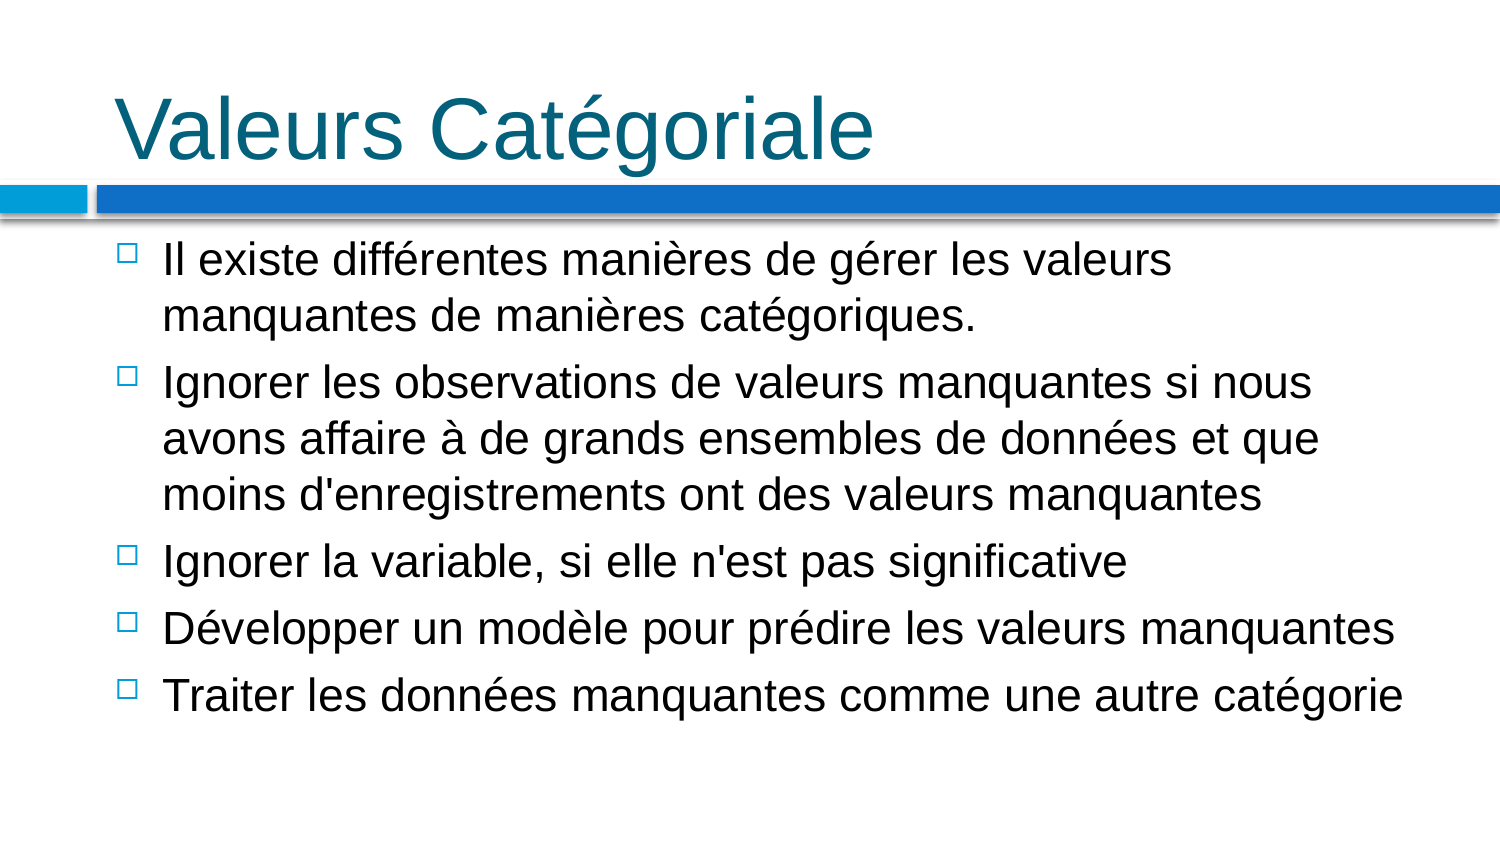

# Valeurs Catégoriale
Il existe différentes manières de gérer les valeurs manquantes de manières catégoriques.
Ignorer les observations de valeurs manquantes si nous avons affaire à de grands ensembles de données et que moins d'enregistrements ont des valeurs manquantes
Ignorer la variable, si elle n'est pas significative
Développer un modèle pour prédire les valeurs manquantes
Traiter les données manquantes comme une autre catégorie